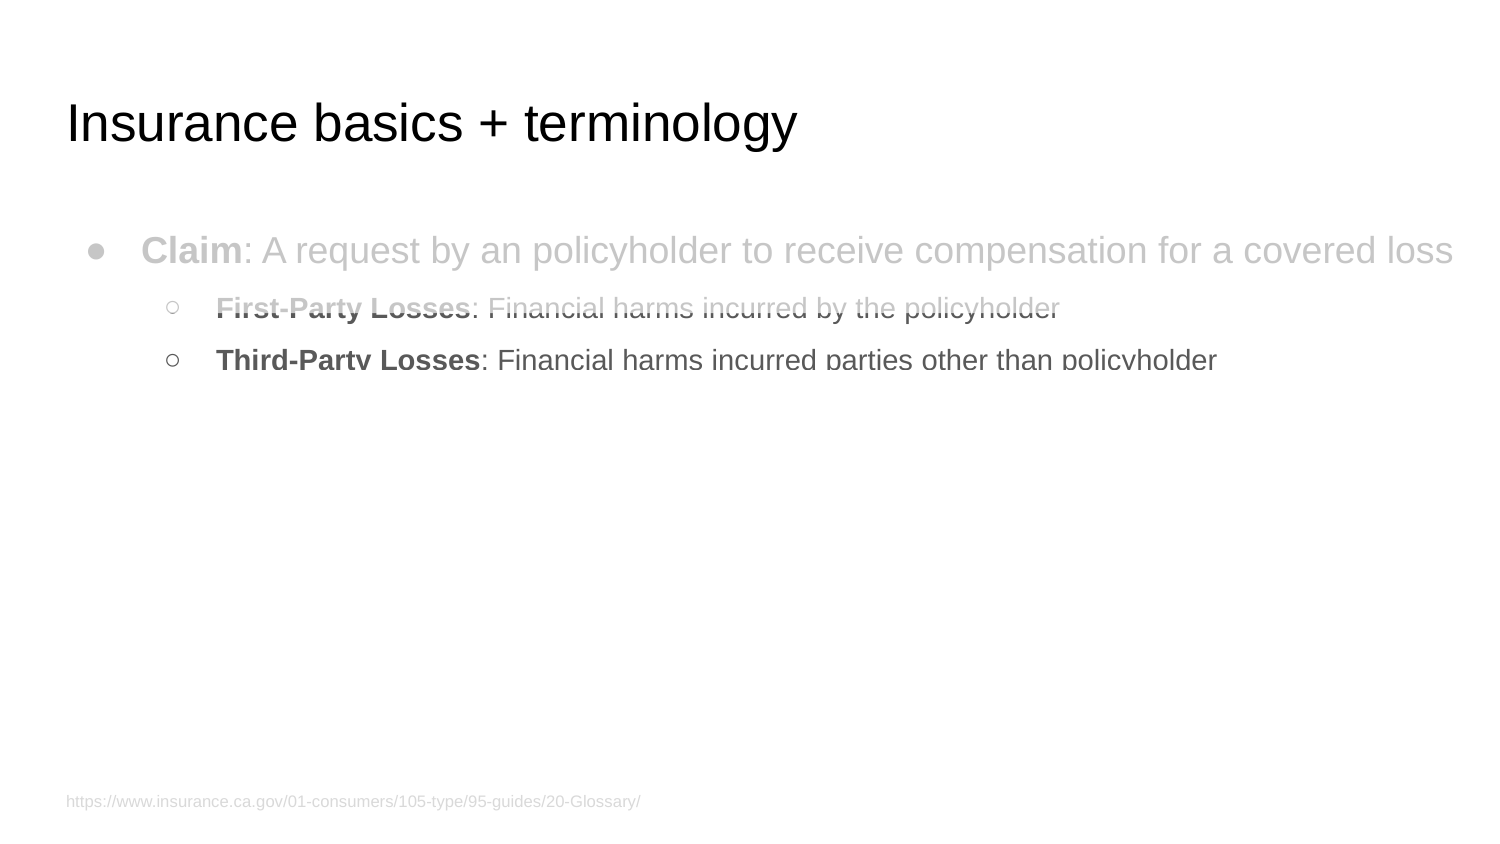

# Insurance basics + terminology

Claim: A request by an policyholder to receive compensation for a covered loss
First-Party Losses: Financial harms incurred by the policyholder
Third-Party Losses: Financial harms incurred parties other than policyholder
Diversification: A strategy for avoiding catastrophic losses by covering many different types of policyholders with independent probabilities of losses

https://www.insurance.ca.gov/01-consumers/105-type/95-guides/20-Glossary/